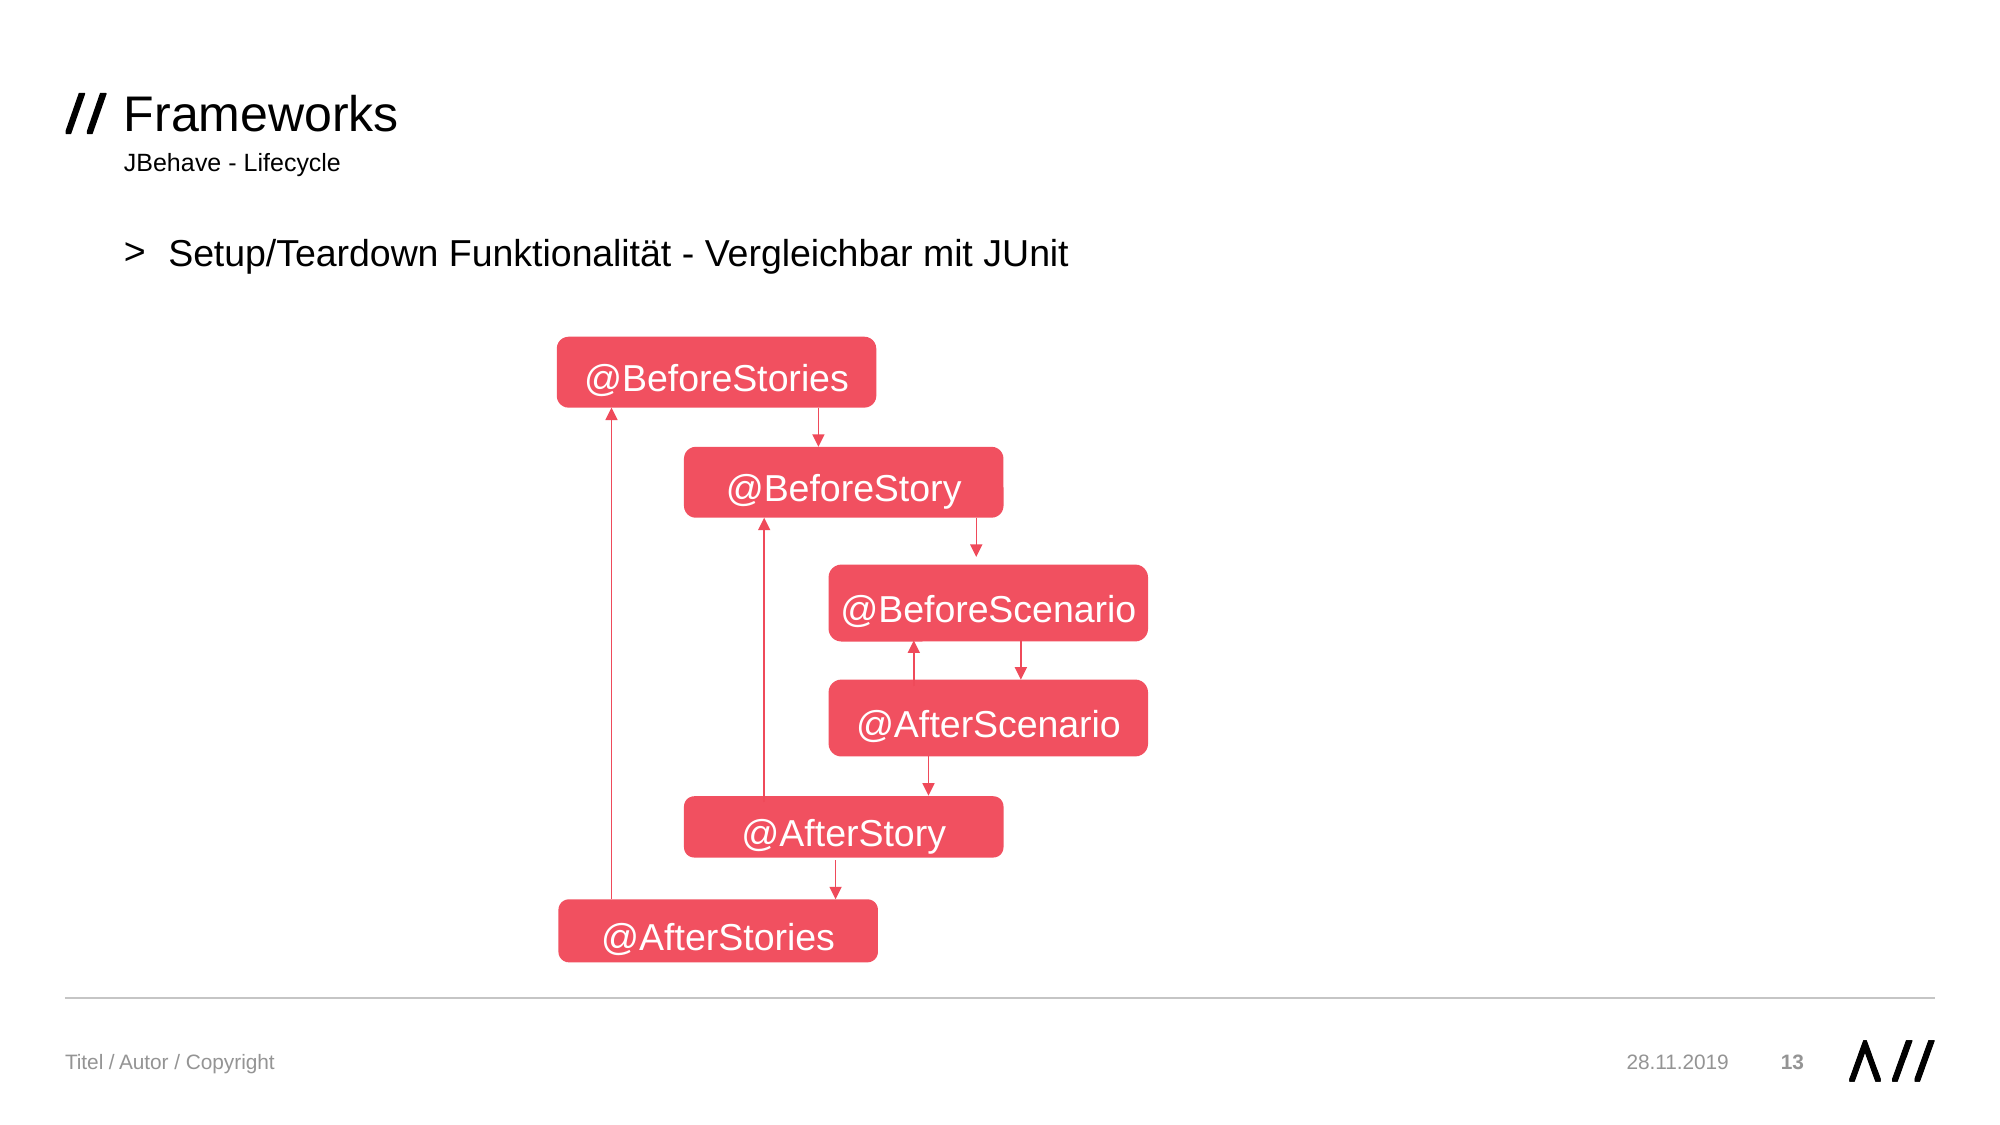

# Frameworks
JBehave - Lifecycle
Setup/Teardown Funktionalität - Vergleichbar mit JUnit

@BeforeStories
@BeforeStory
@BeforeScenario
@AfterScenario
@AfterStory
@AfterStories
Titel / Autor / Copyright
28.11.2019
13